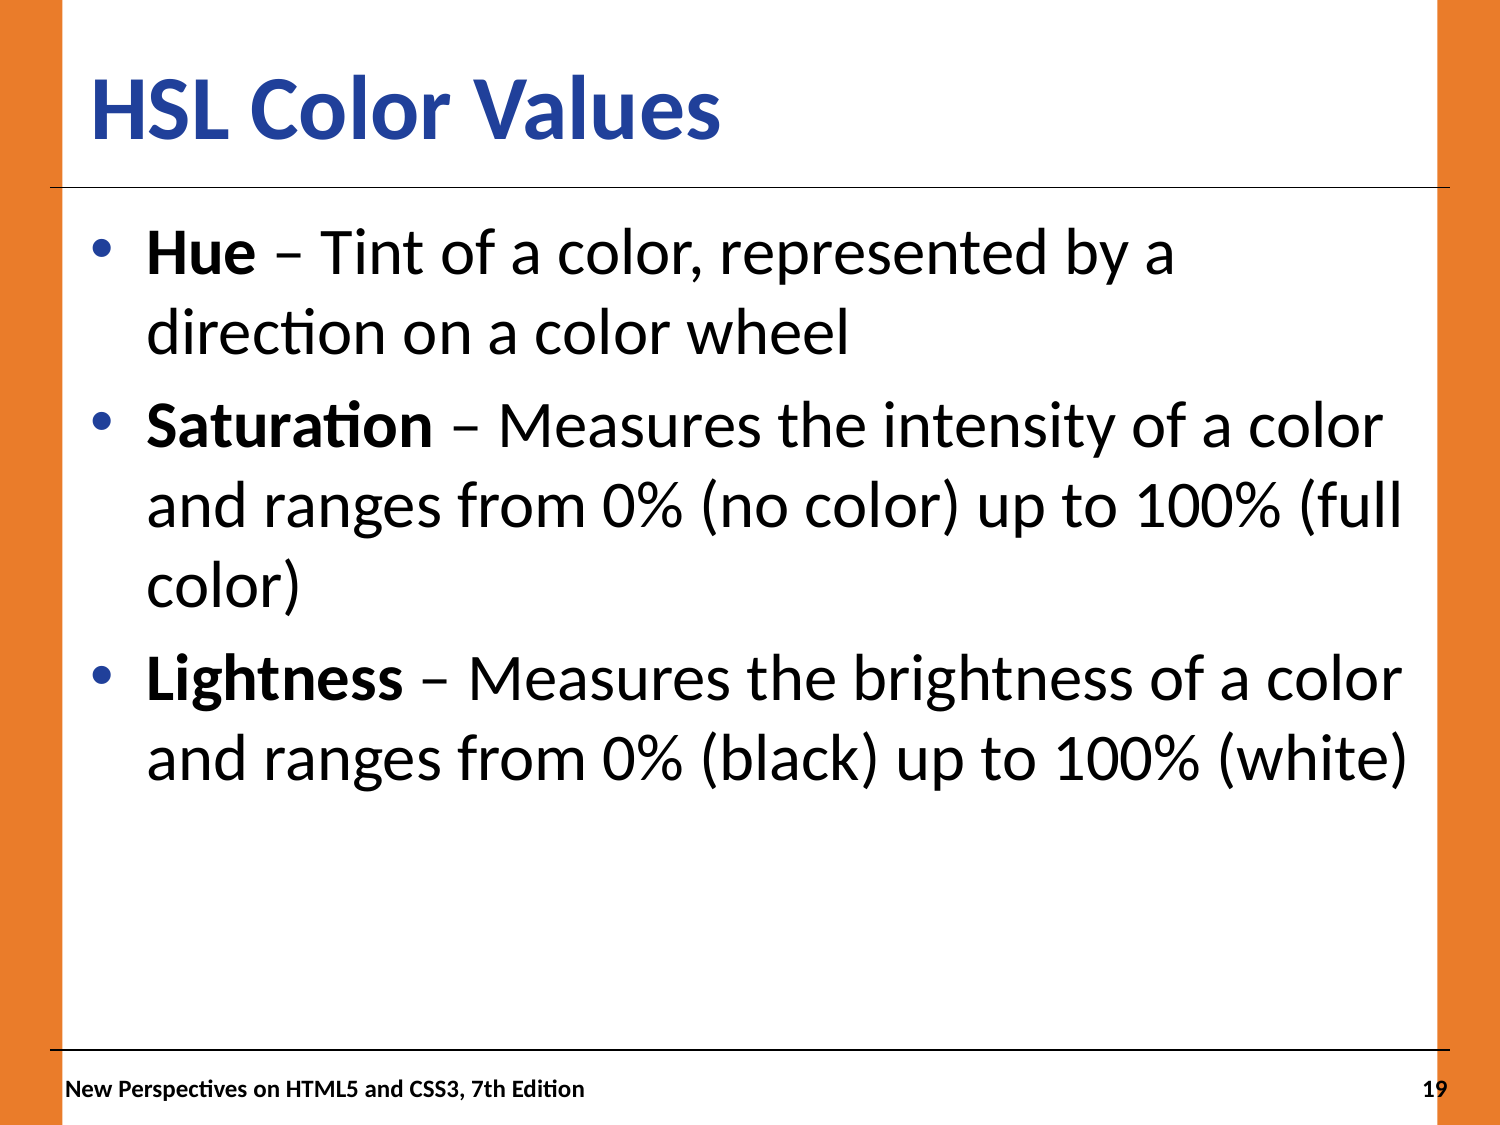

# HSL Color Values
Hue – Tint of a color, represented by a direction on a color wheel
Saturation – Measures the intensity of a color and ranges from 0% (no color) up to 100% (full color)
Lightness – Measures the brightness of a color and ranges from 0% (black) up to 100% (white)
New Perspectives on HTML5 and CSS3, 7th Edition
19